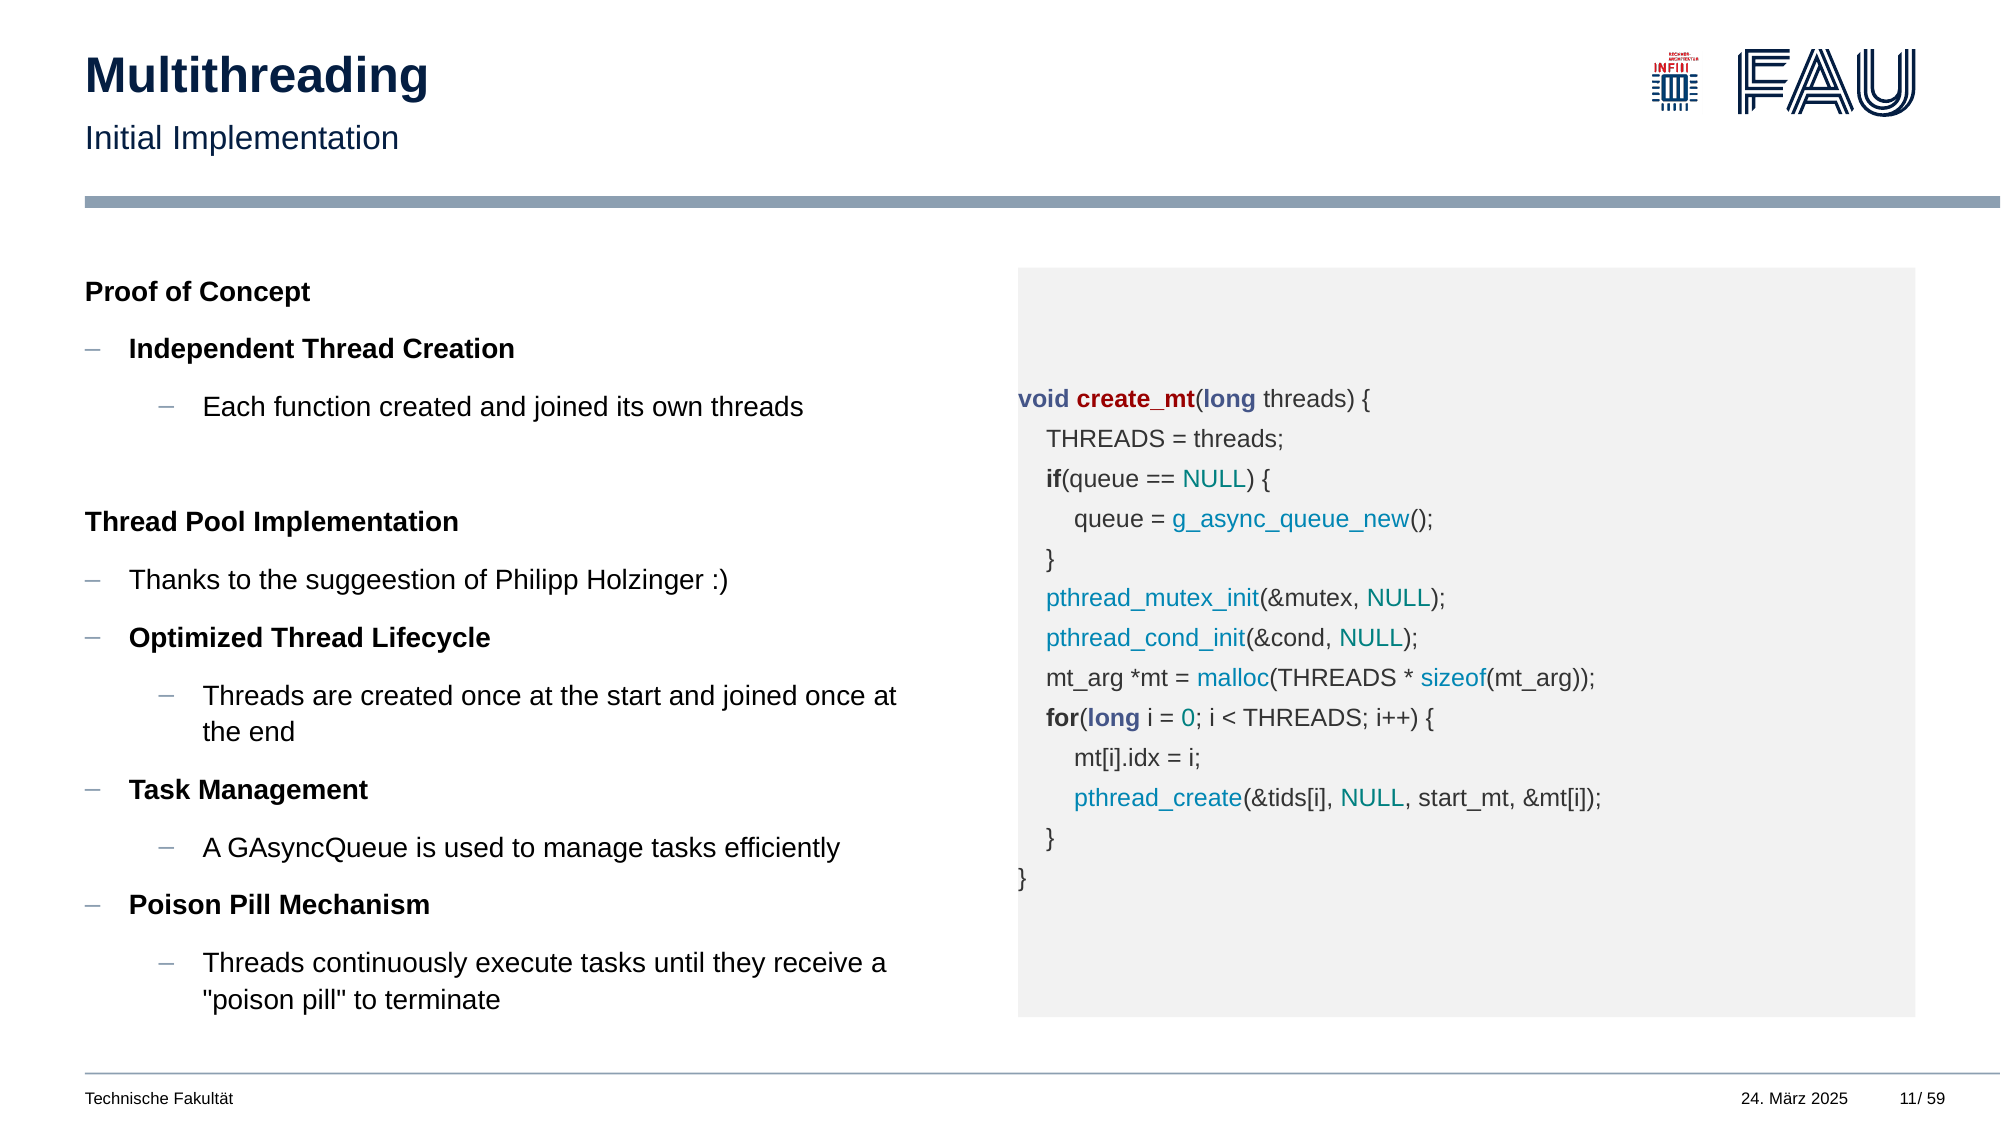

# Multithreading
Initial Implementation
Proof of Concept
Independent Thread Creation
Each function created and joined its own threads

Thread Pool Implementation
Thanks to the suggeestion of Philipp Holzinger :)
Optimized Thread Lifecycle
Threads are created once at the start and joined once at the end
Task Management
A GAsyncQueue is used to manage tasks efficiently
Poison Pill Mechanism
Threads continuously execute tasks until they receive a "poison pill" to terminate
void create_mt(long threads) {
    THREADS = threads;
    if(queue == NULL) {
        queue = g_async_queue_new();
    }
    pthread_mutex_init(&mutex, NULL);
    pthread_cond_init(&cond, NULL);
    mt_arg *mt = malloc(THREADS * sizeof(mt_arg));
    for(long i = 0; i < THREADS; i++) {
        mt[i].idx = i;
        pthread_create(&tids[i], NULL, start_mt, &mt[i]);
    }
}
11
Technische Fakultät
24. März 2025